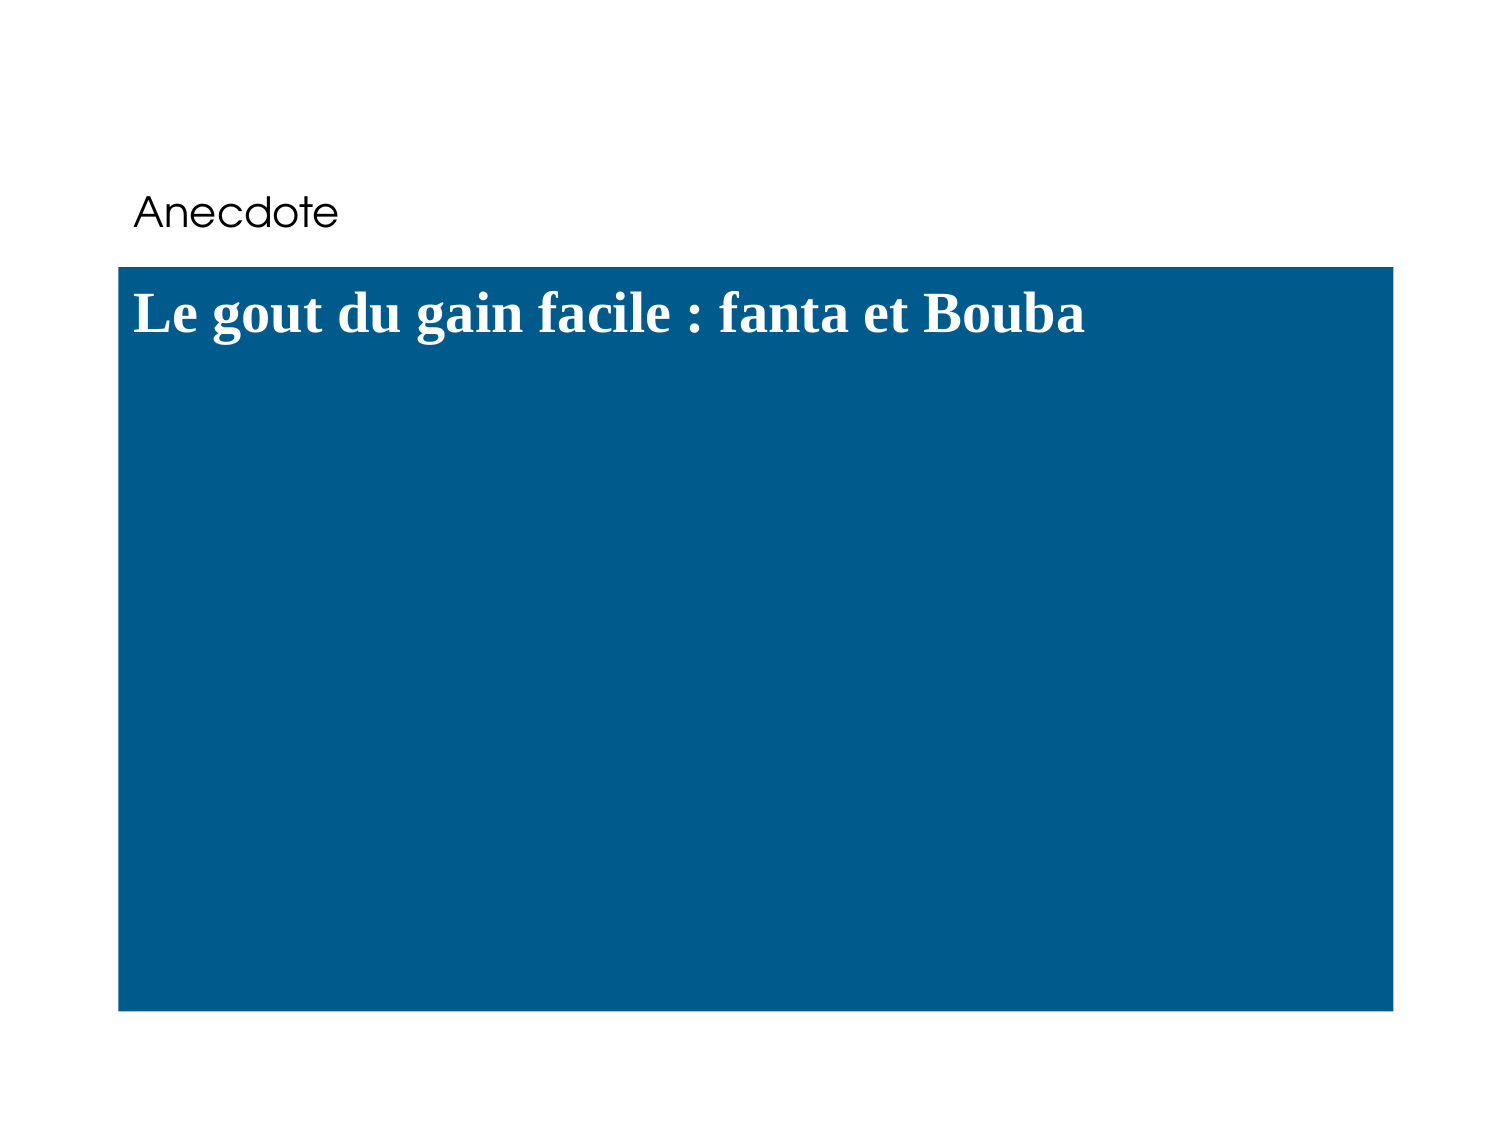

Anecdote
# Le gout du gain facile : fanta et Bouba